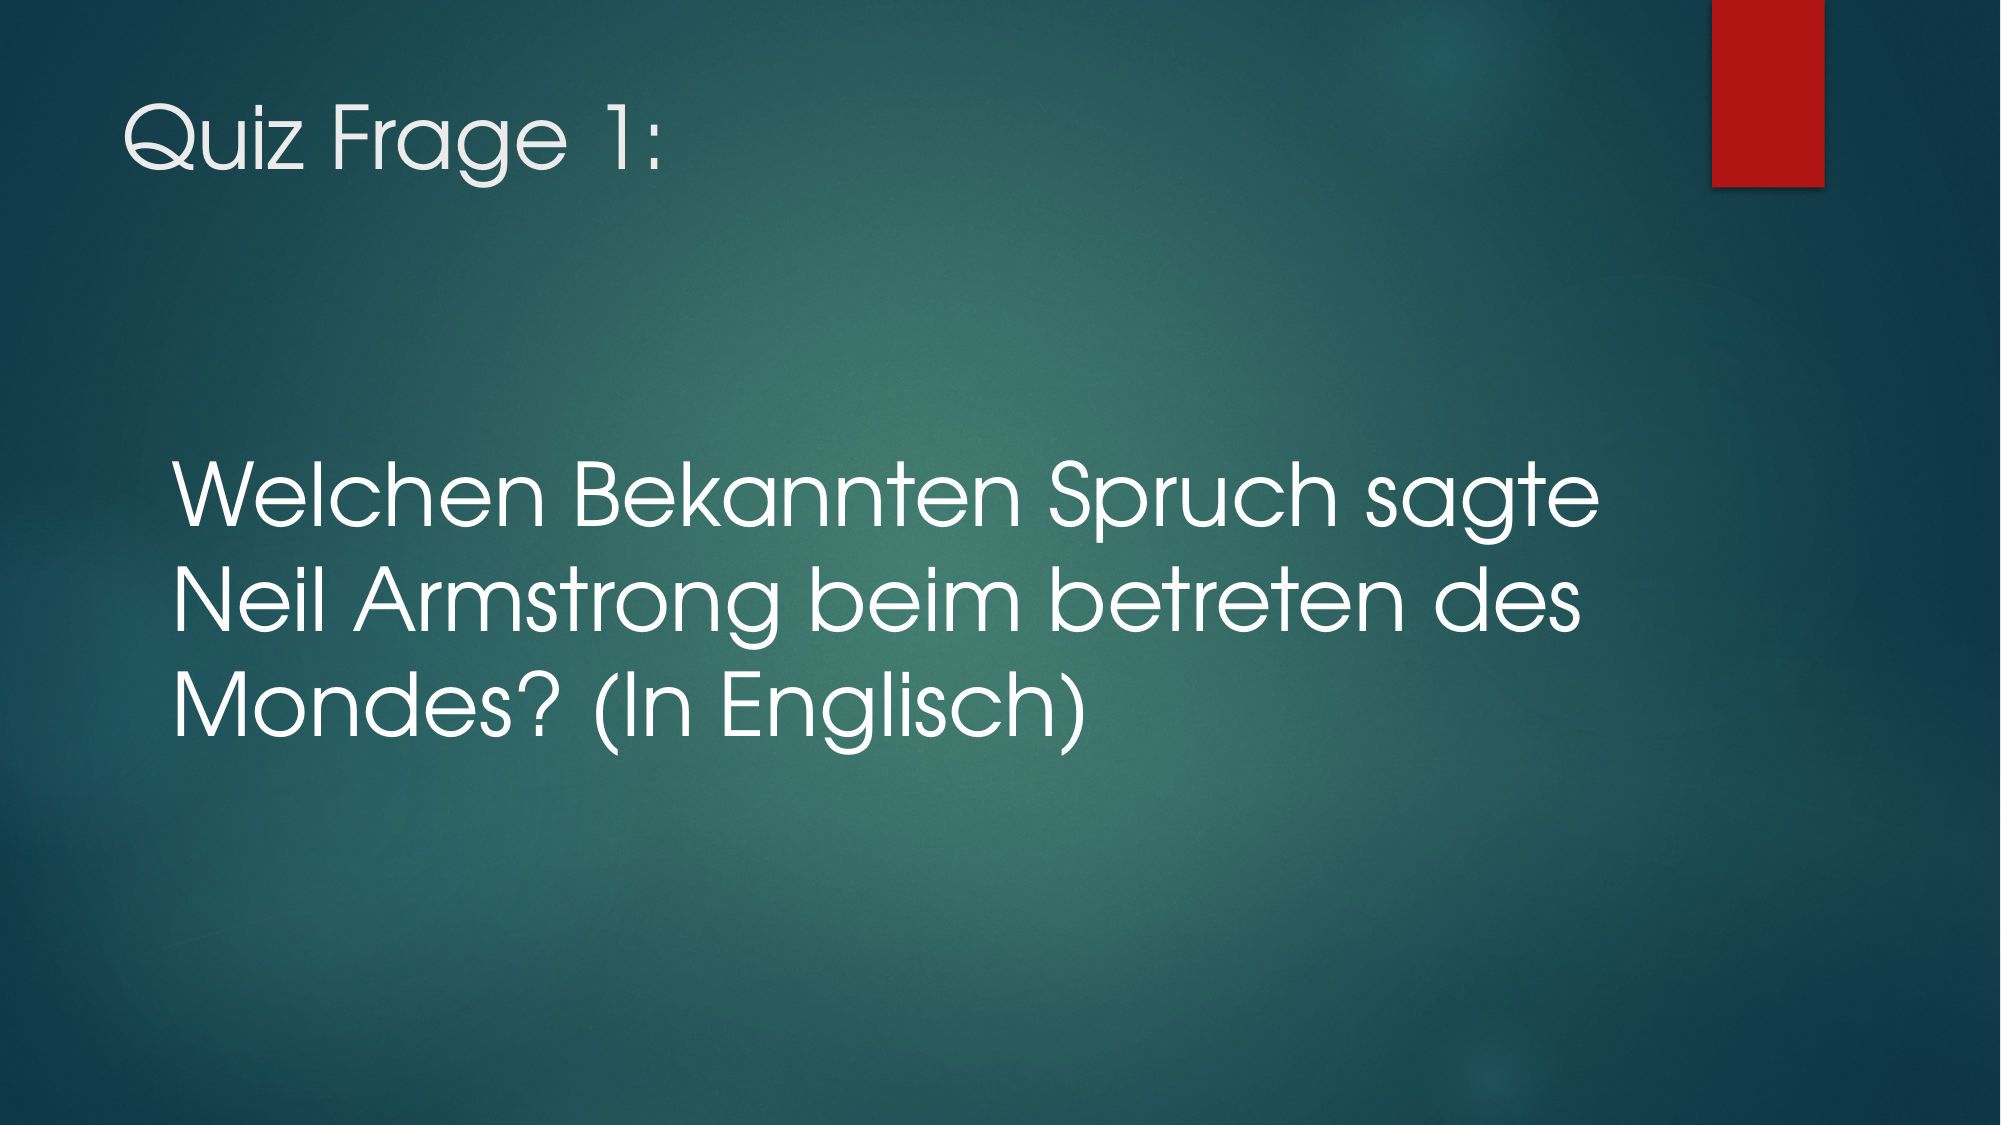

# Quiz Frage 1:

Welchen Bekannten Spruch sagte Neil Armstrong beim betreten des Mondes? (In Englisch)